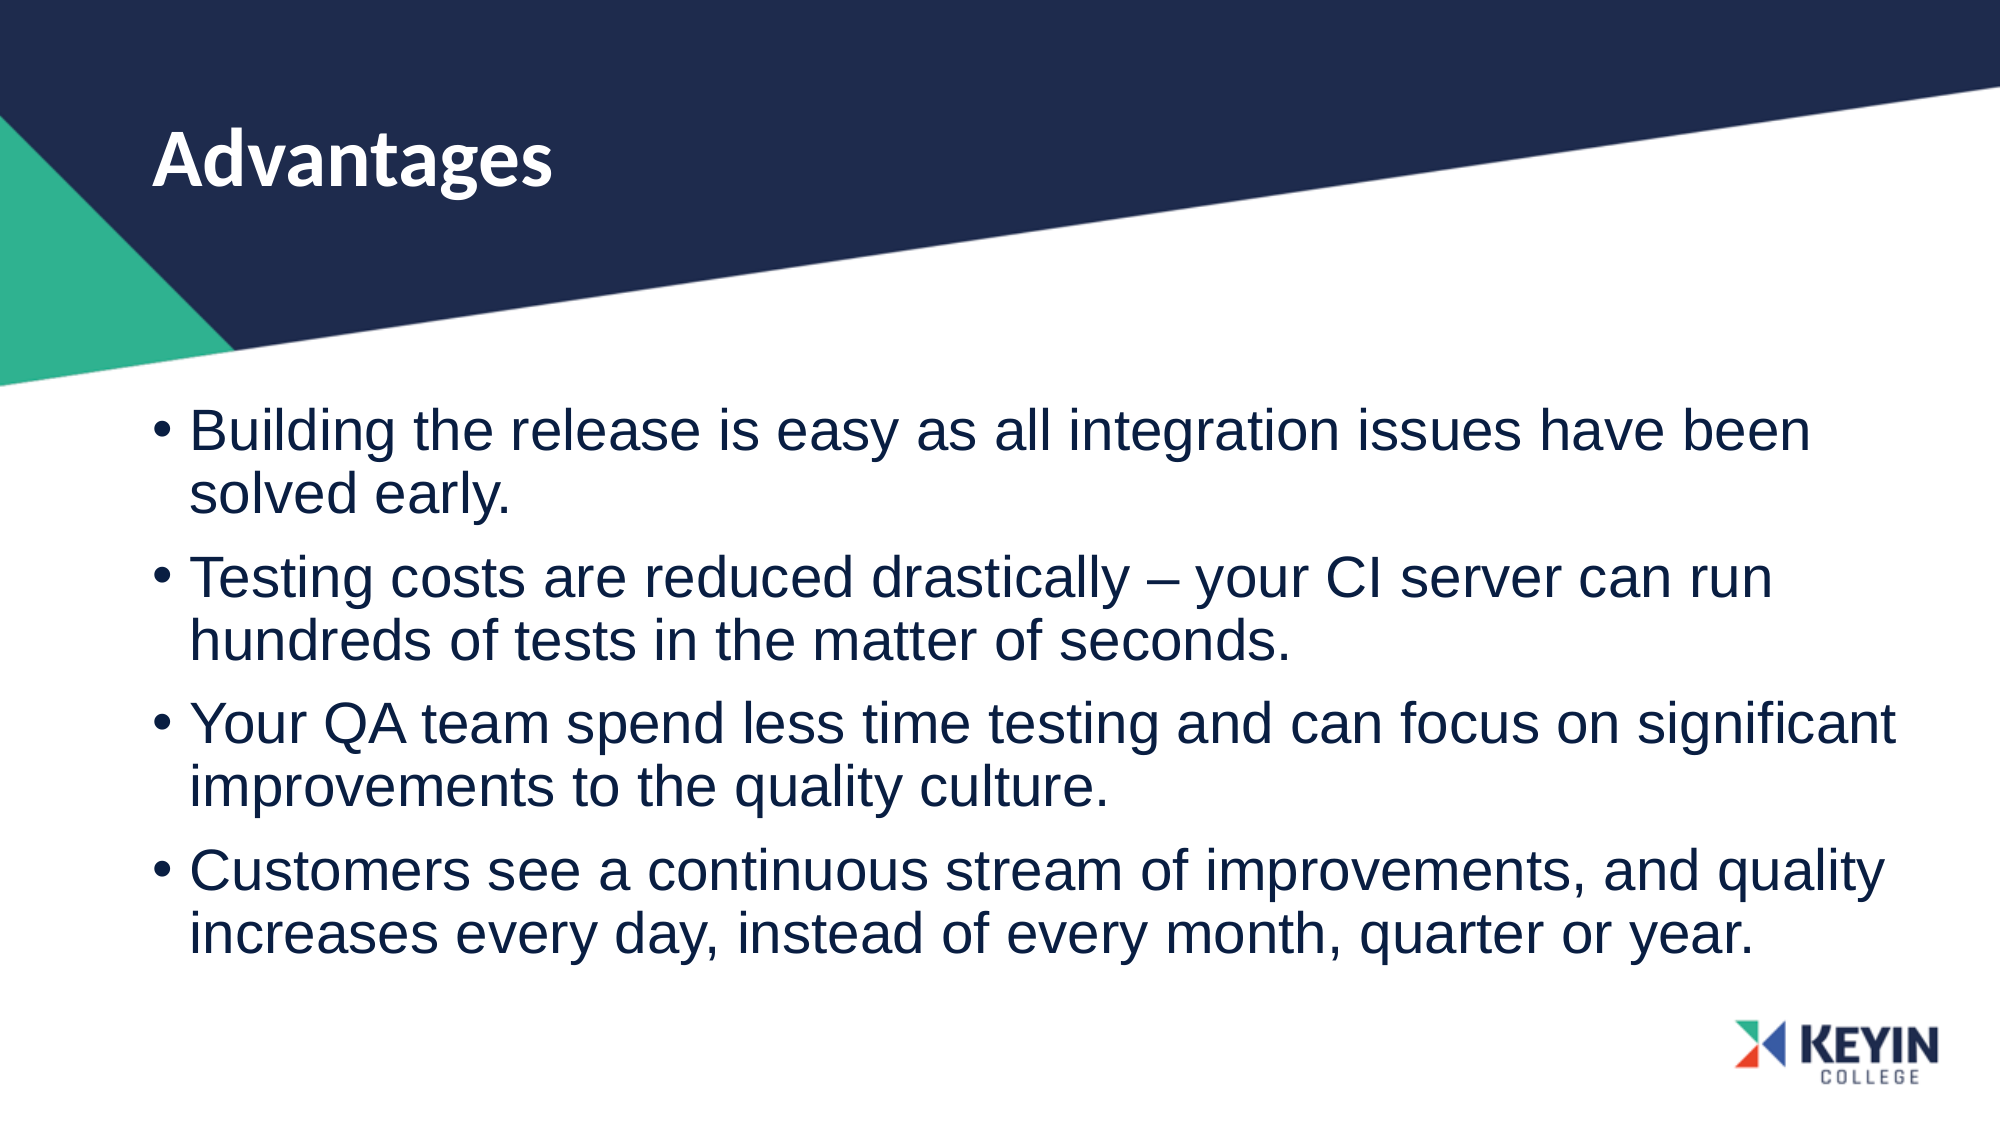

# Advantages
Building the release is easy as all integration issues have been solved early.
Testing costs are reduced drastically – your CI server can run hundreds of tests in the matter of seconds.
Your QA team spend less time testing and can focus on significant improvements to the quality culture.
Customers see a continuous stream of improvements, and quality increases every day, instead of every month, quarter or year.